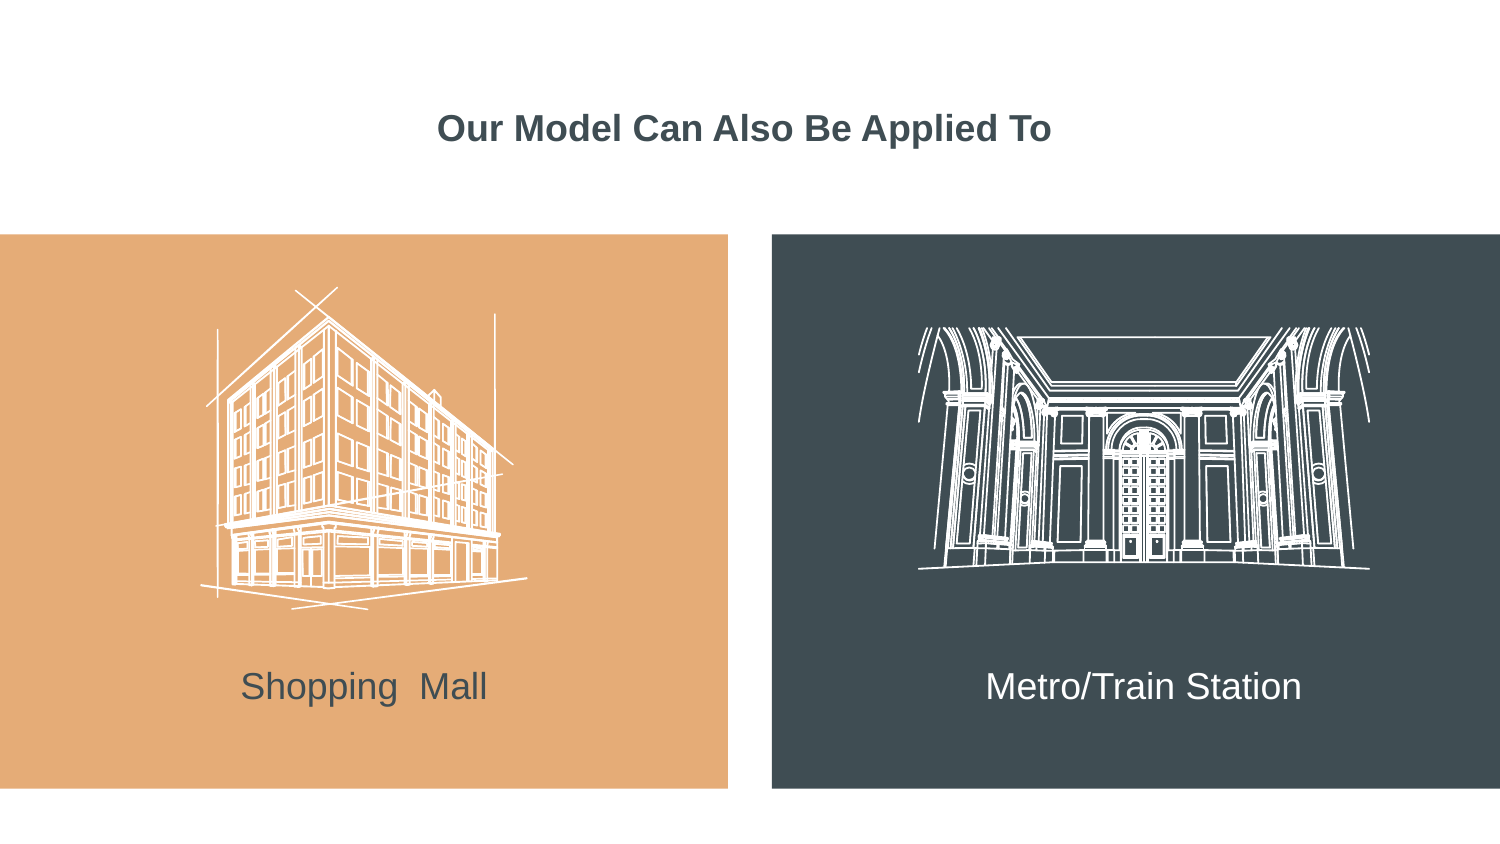

# Our Model Can Also Be Applied To

Shopping  Mall
Metro/Train Station